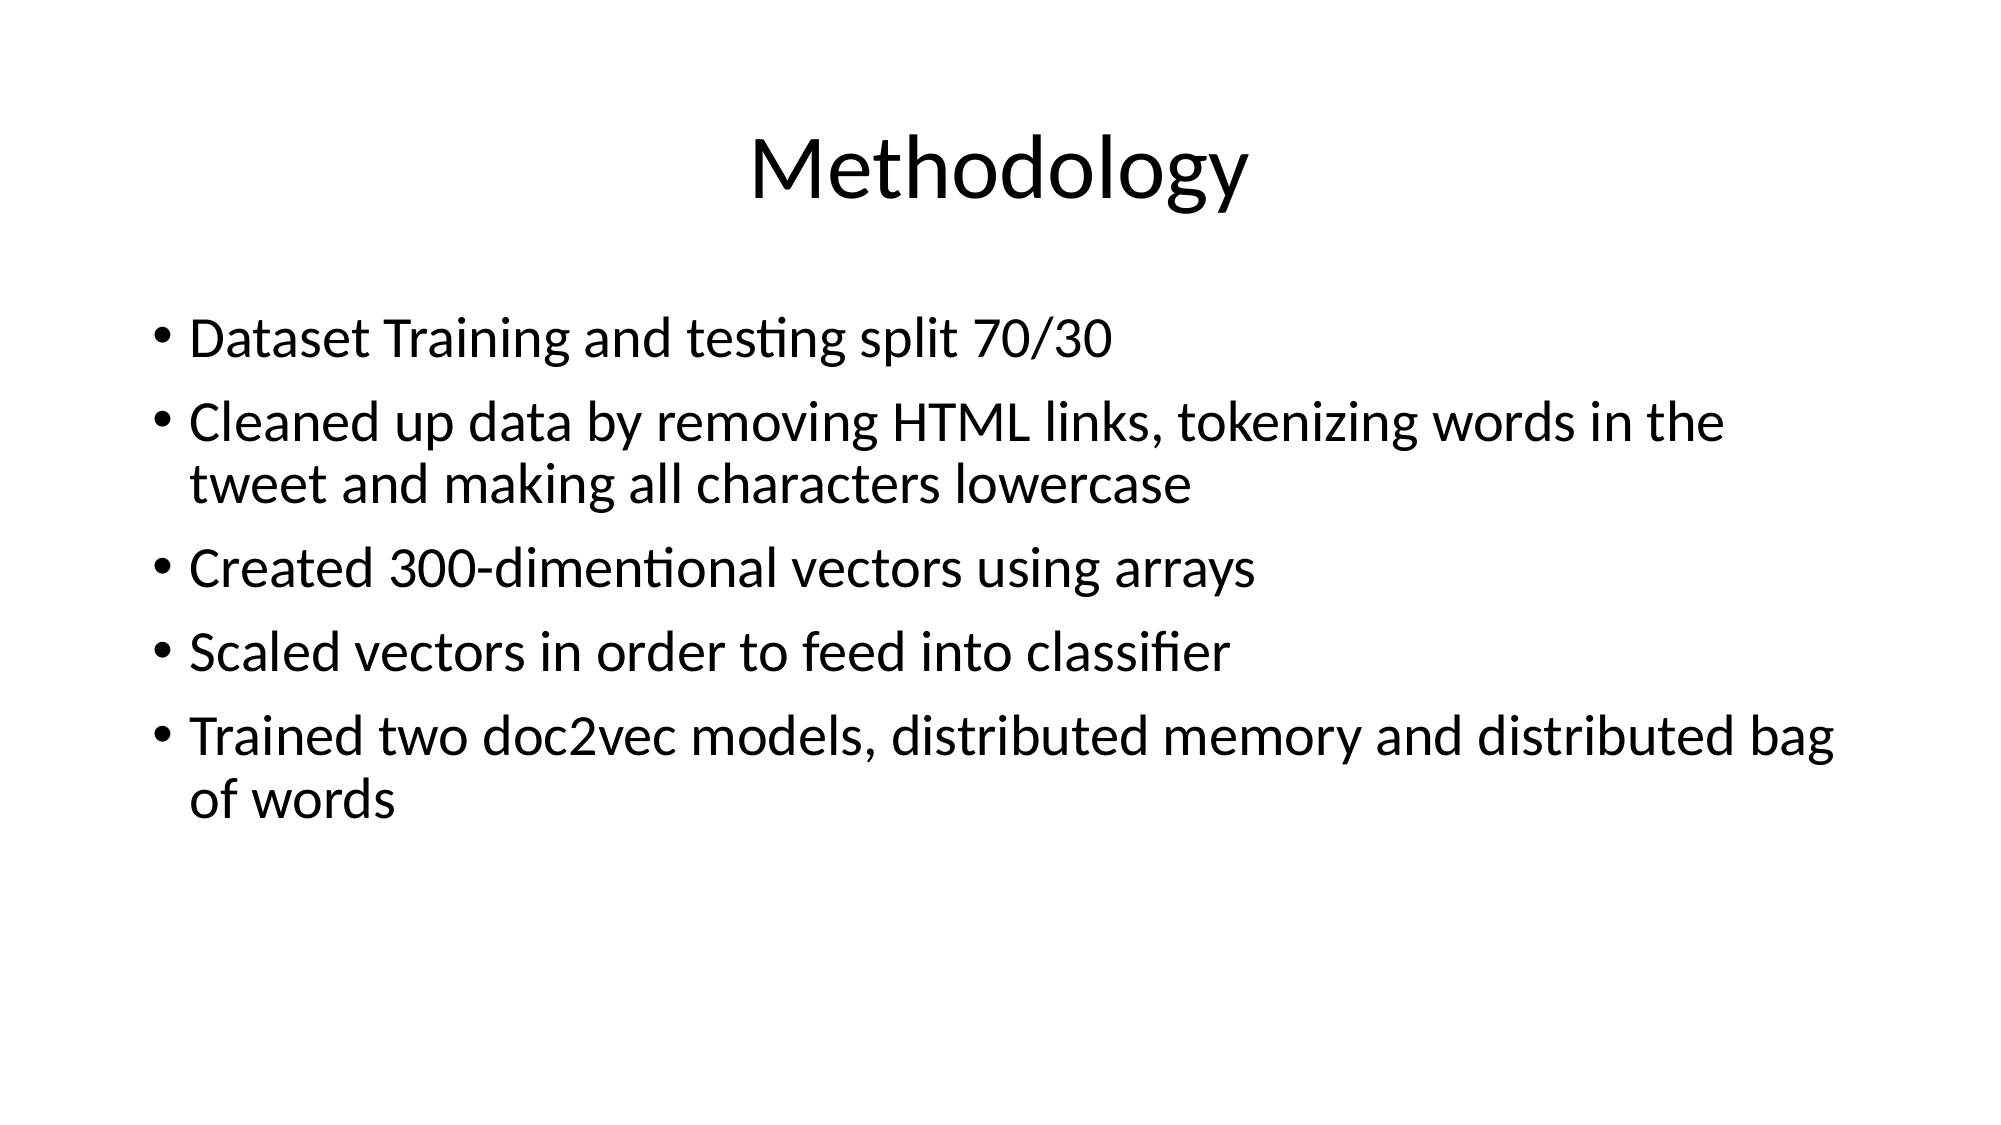

# Methodology
Dataset Training and testing split 70/30
Cleaned up data by removing HTML links, tokenizing words in the tweet and making all characters lowercase
Created 300-dimentional vectors using arrays
Scaled vectors in order to feed into classifier
Trained two doc2vec models, distributed memory and distributed bag of words